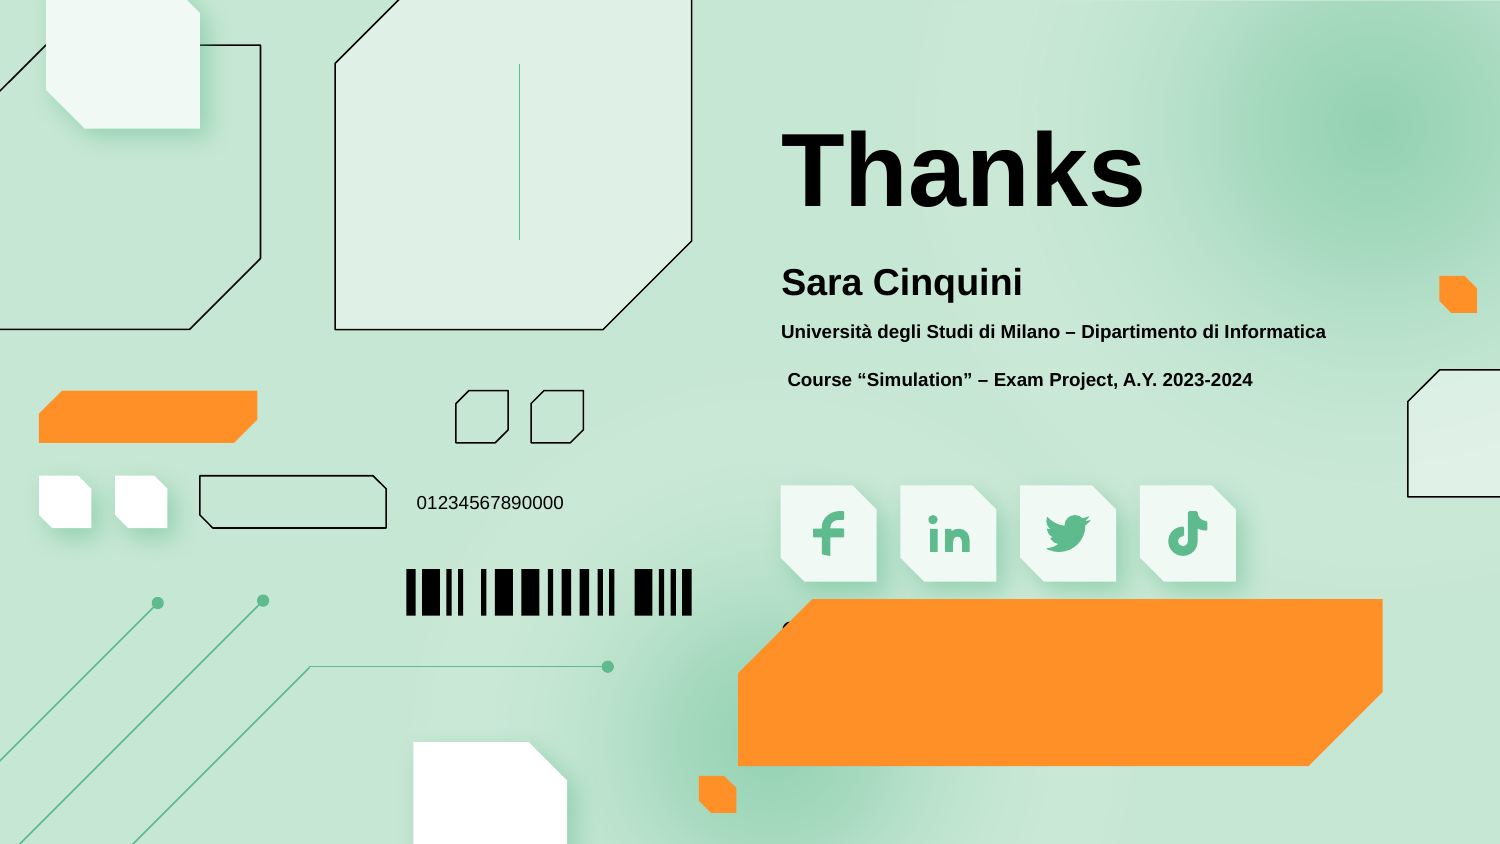

# Thanks
Sara Cinquini
Università degli Studi di Milano – Dipartimento di Informatica
Course “Simulation” – Exam Project, A.Y. 2023-2024

01234567890000

Please keep this slide for attribution